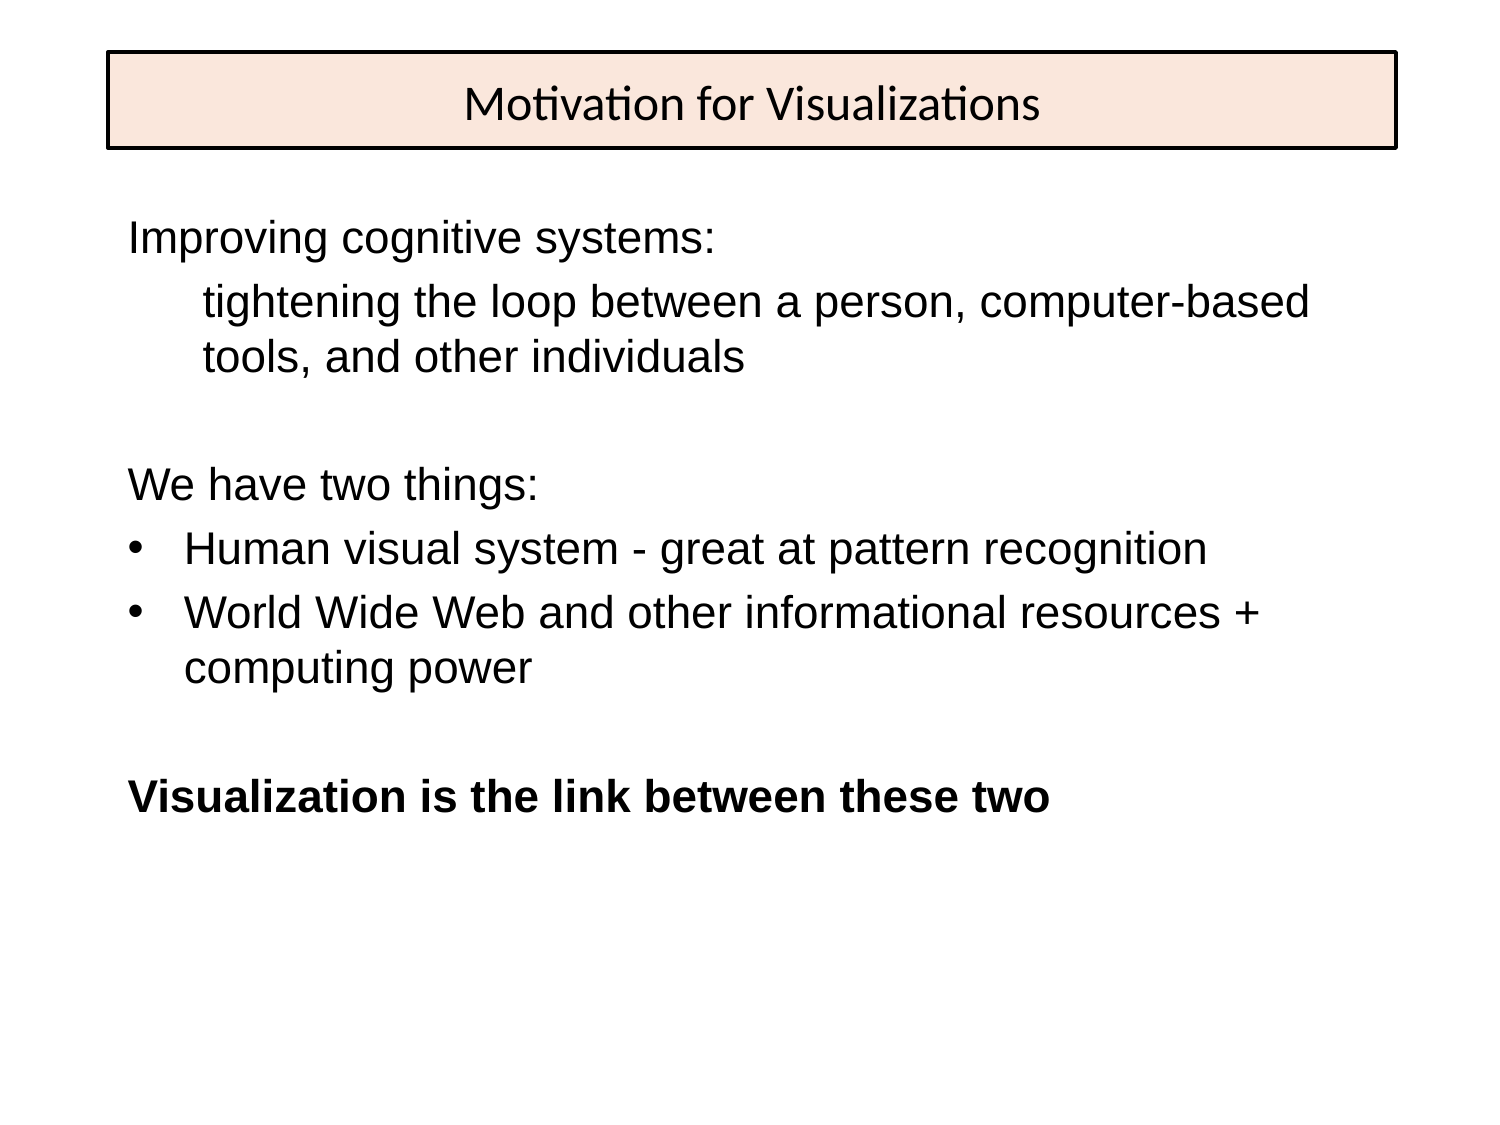

# Motivation for Visualizations
Improving cognitive systems:
tightening the loop between a person, computer-based tools, and other individuals

We have two things:
Human visual system - great at pattern recognition
World Wide Web and other informational resources + computing power

Visualization is the link between these two